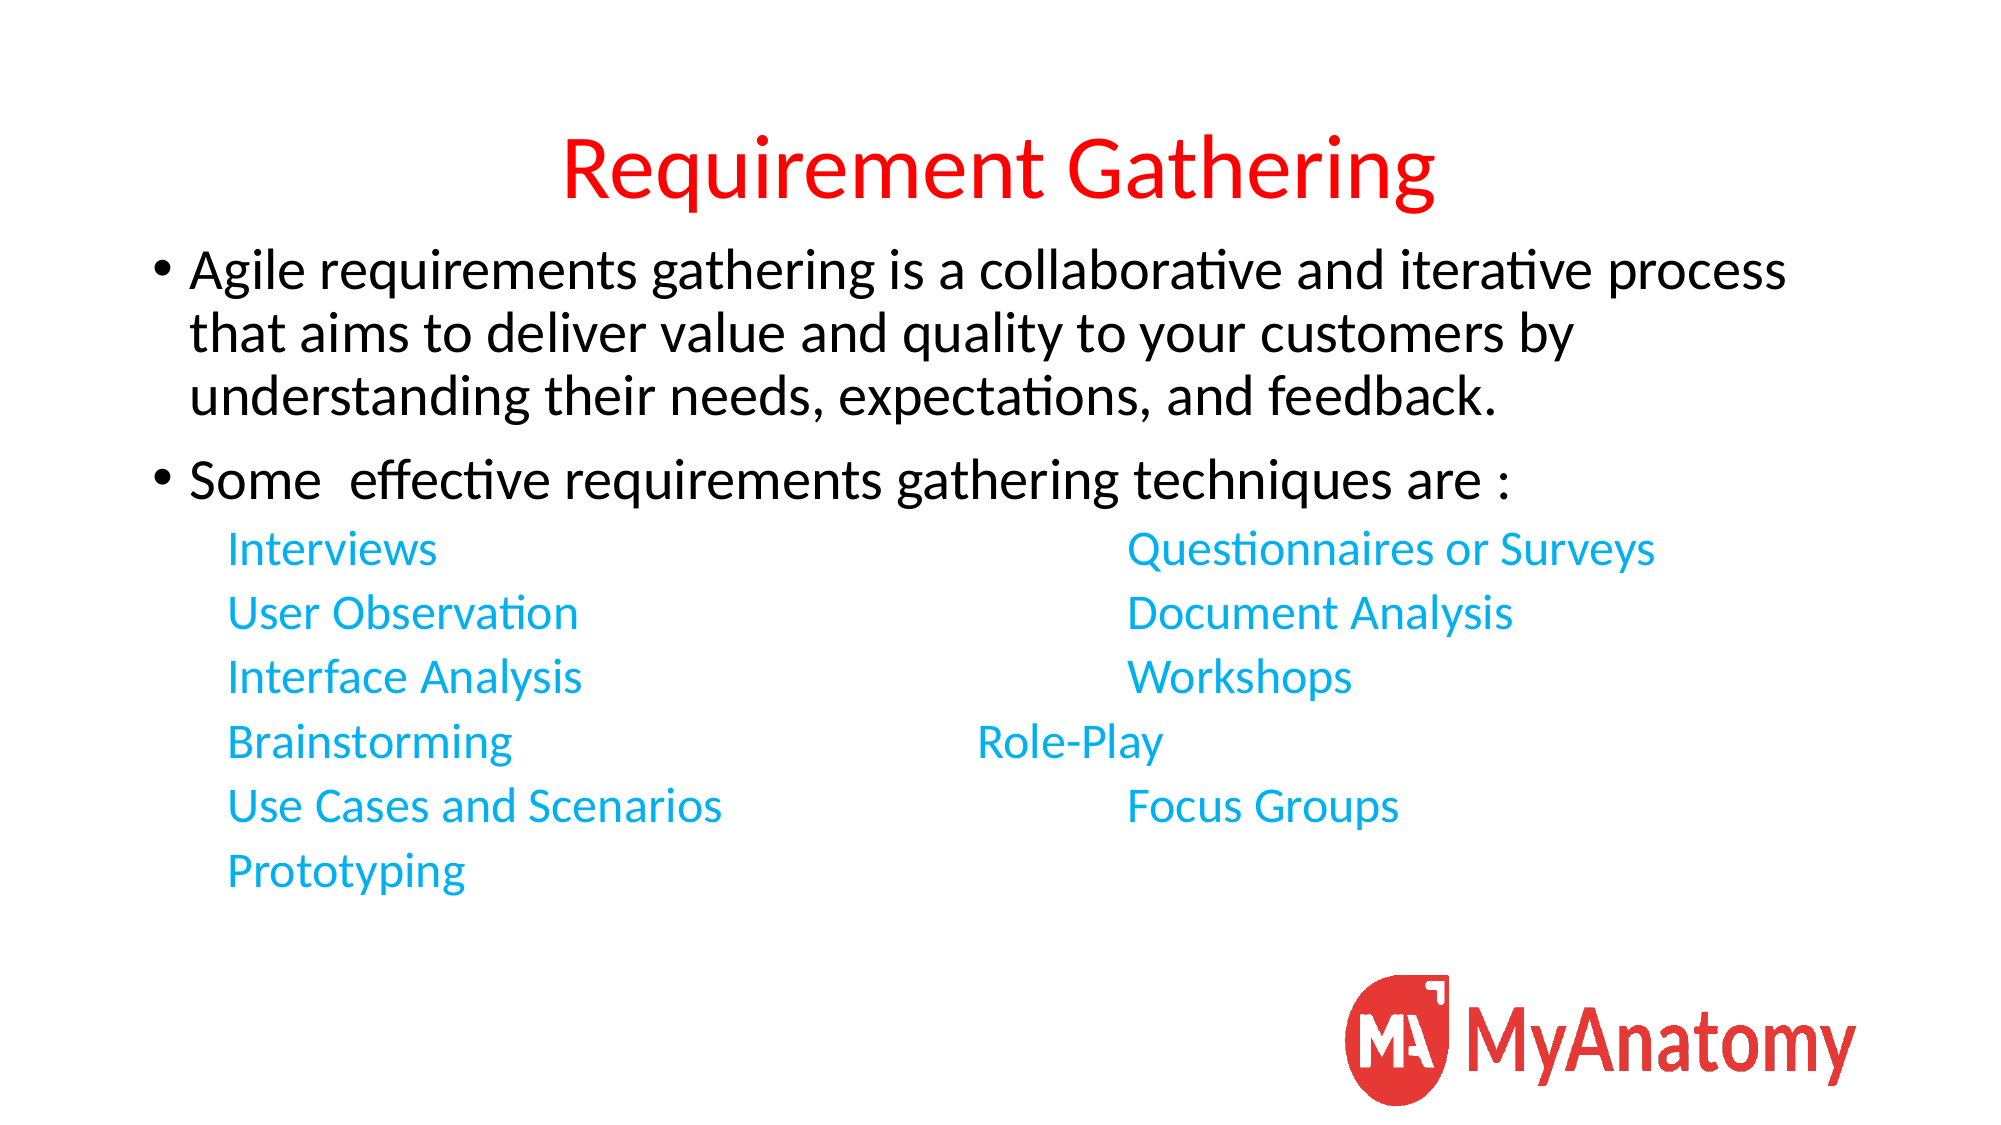

# Requirement Gathering
Agile requirements gathering is a collaborative and iterative process that aims to deliver value and quality to your customers by understanding their needs, expectations, and feedback.
Some  effective requirements gathering techniques are :
Interviews 					Questionnaires or Surveys
User Observation 				Document Analysis
Interface Analysis				Workshops
Brainstorming				Role-Play
Use Cases and Scenarios			Focus Groups
Prototyping